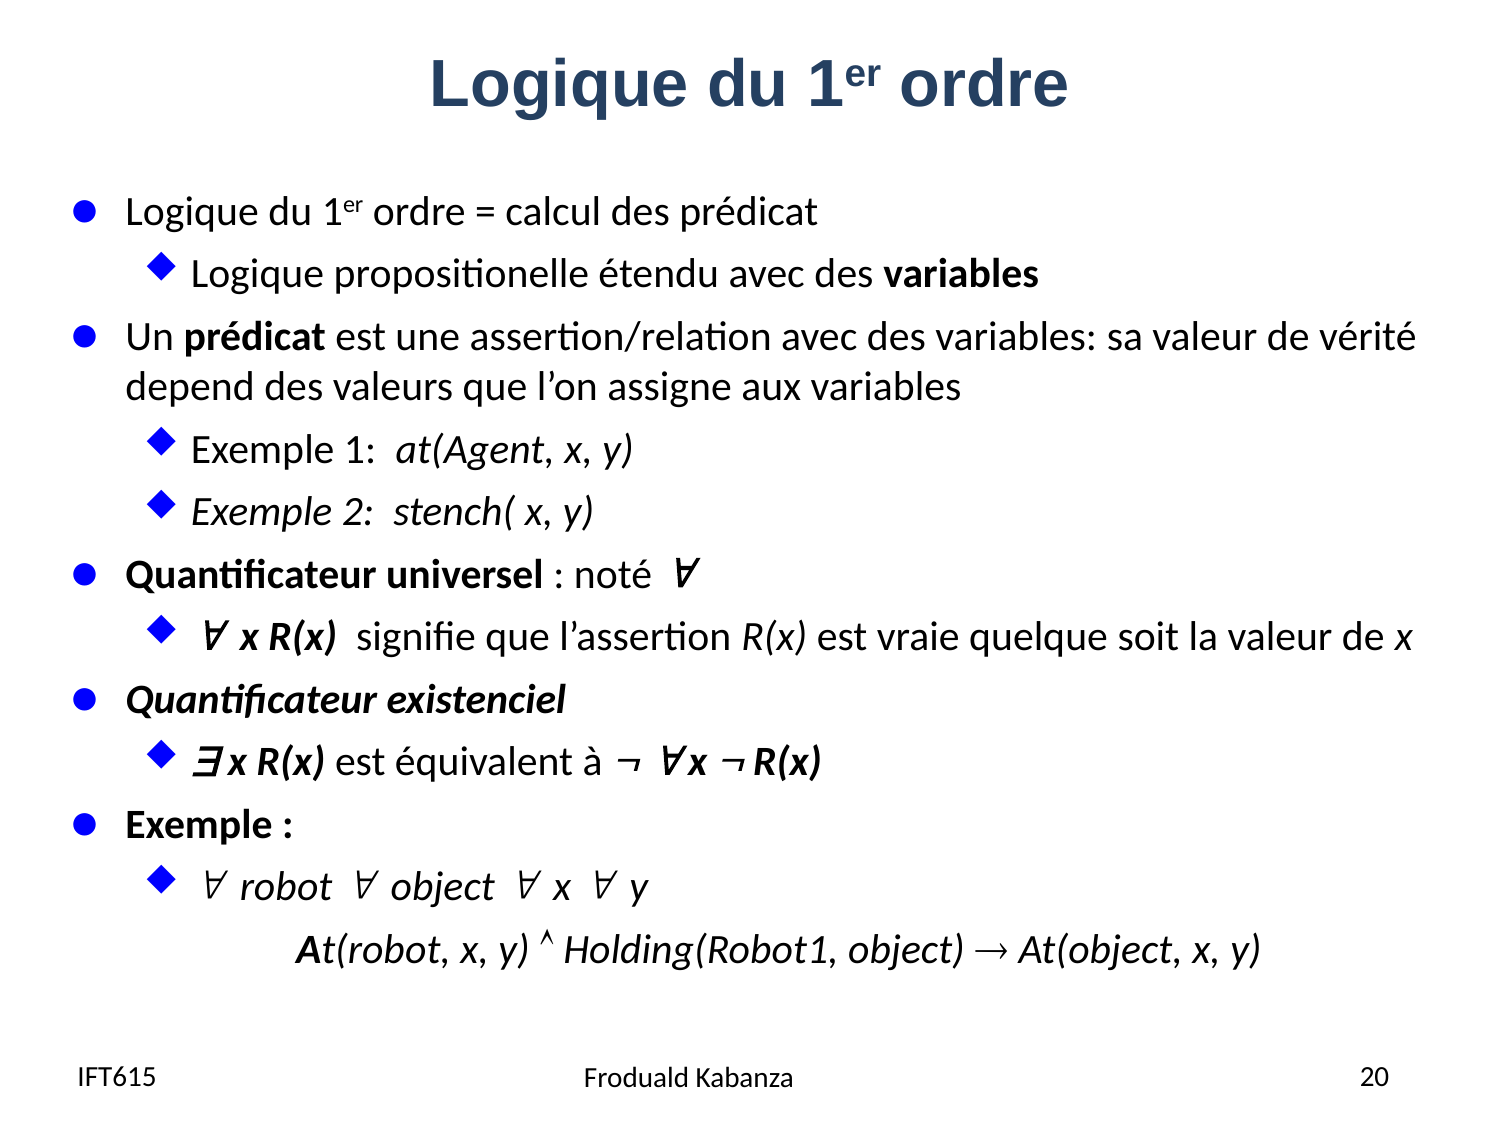

# Logique du 1er ordre
Logique du 1er ordre = calcul des prédicat
Logique propositionelle étendu avec des variables
Un prédicat est une assertion/relation avec des variables: sa valeur de vérité depend des valeurs que l’on assigne aux variables
Exemple 1:  at(Agent, x, y)
Exemple 2:  stench( x, y)
Quantificateur universel : noté ∀
∀  x R(x)  signifie que l’assertion R(x) est vraie quelque soit la valeur de x
Quantificateur existenciel
∃ x R(x) est équivalent à ¬ ∀ x ¬ R(x)
Exemple :
∀  robot ∀  object ∀  x ∀  y
                At(robot, x, y) ∧ Holding(Robot1, object) → At(object, x, y)
IFT615
20
Froduald Kabanza